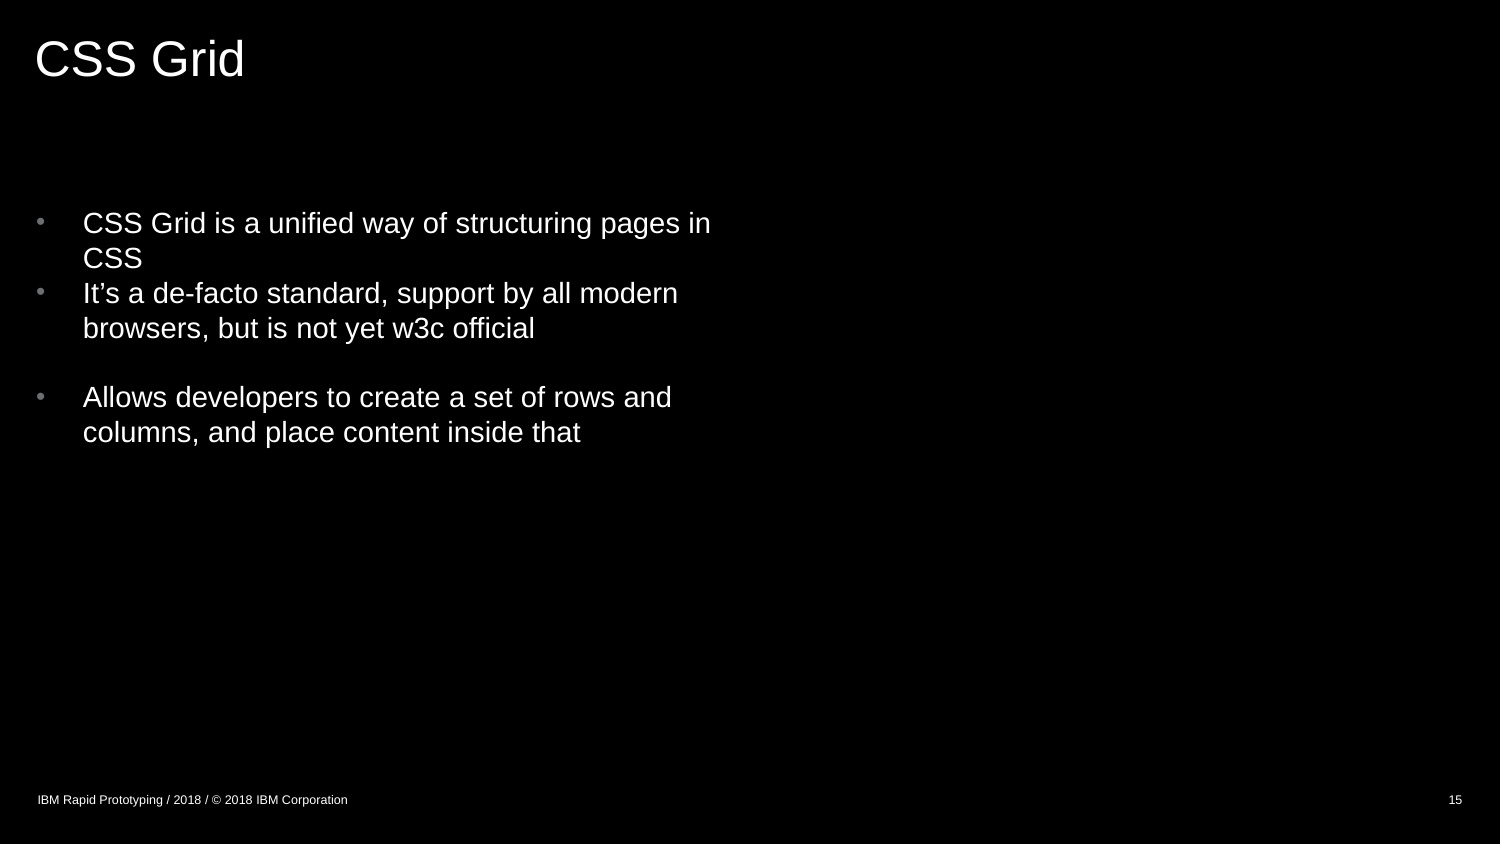

# CSS Grid
CSS Grid is a unified way of structuring pages in CSS
It’s a de-facto standard, support by all modern browsers, but is not yet w3c official

Allows developers to create a set of rows and columns, and place content inside that

IBM Rapid Prototyping / 2018 / © 2018 IBM Corporation
15